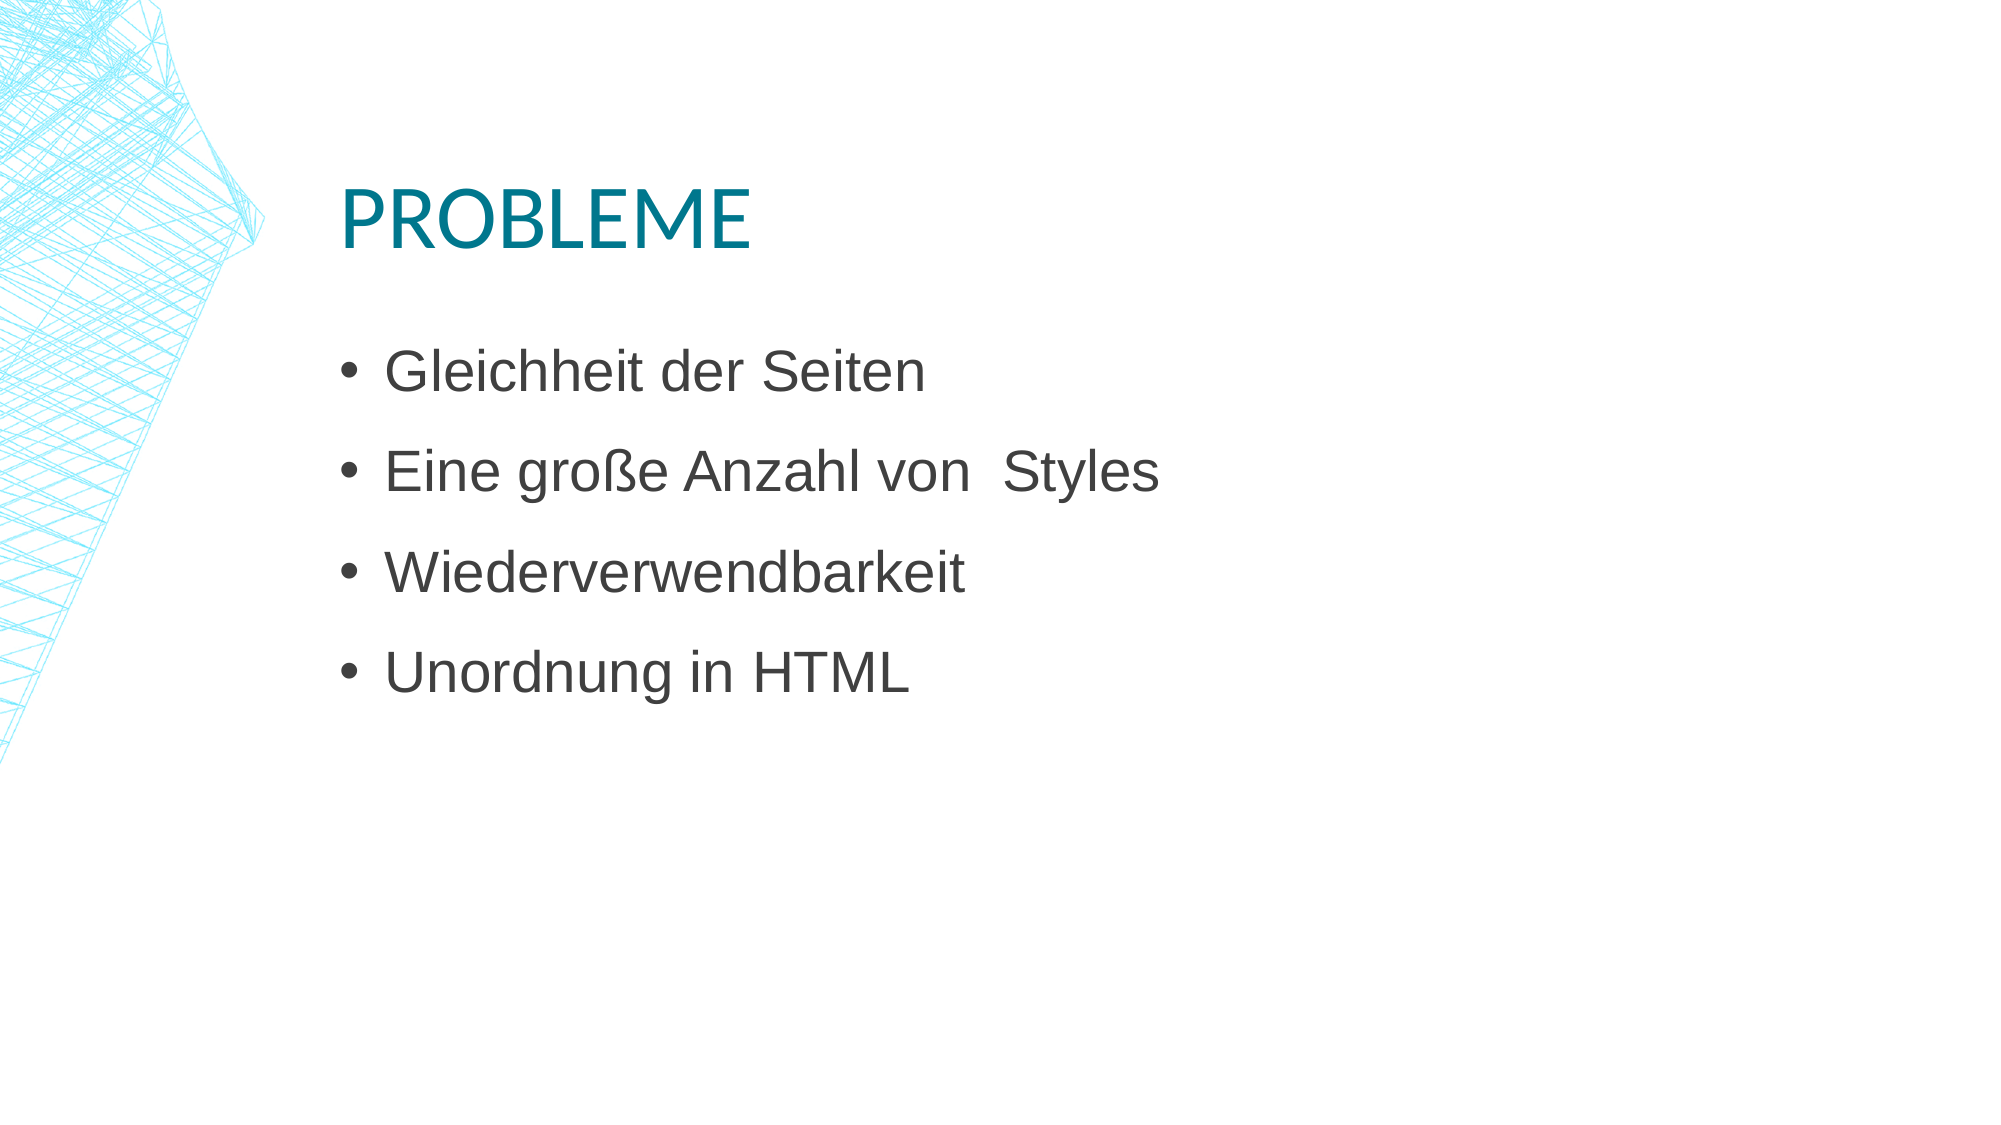

# Probleme
Gleichheit der Seiten
Eine große Anzahl von  Styles
Wiederverwendbarkeit
Unordnung in HTML